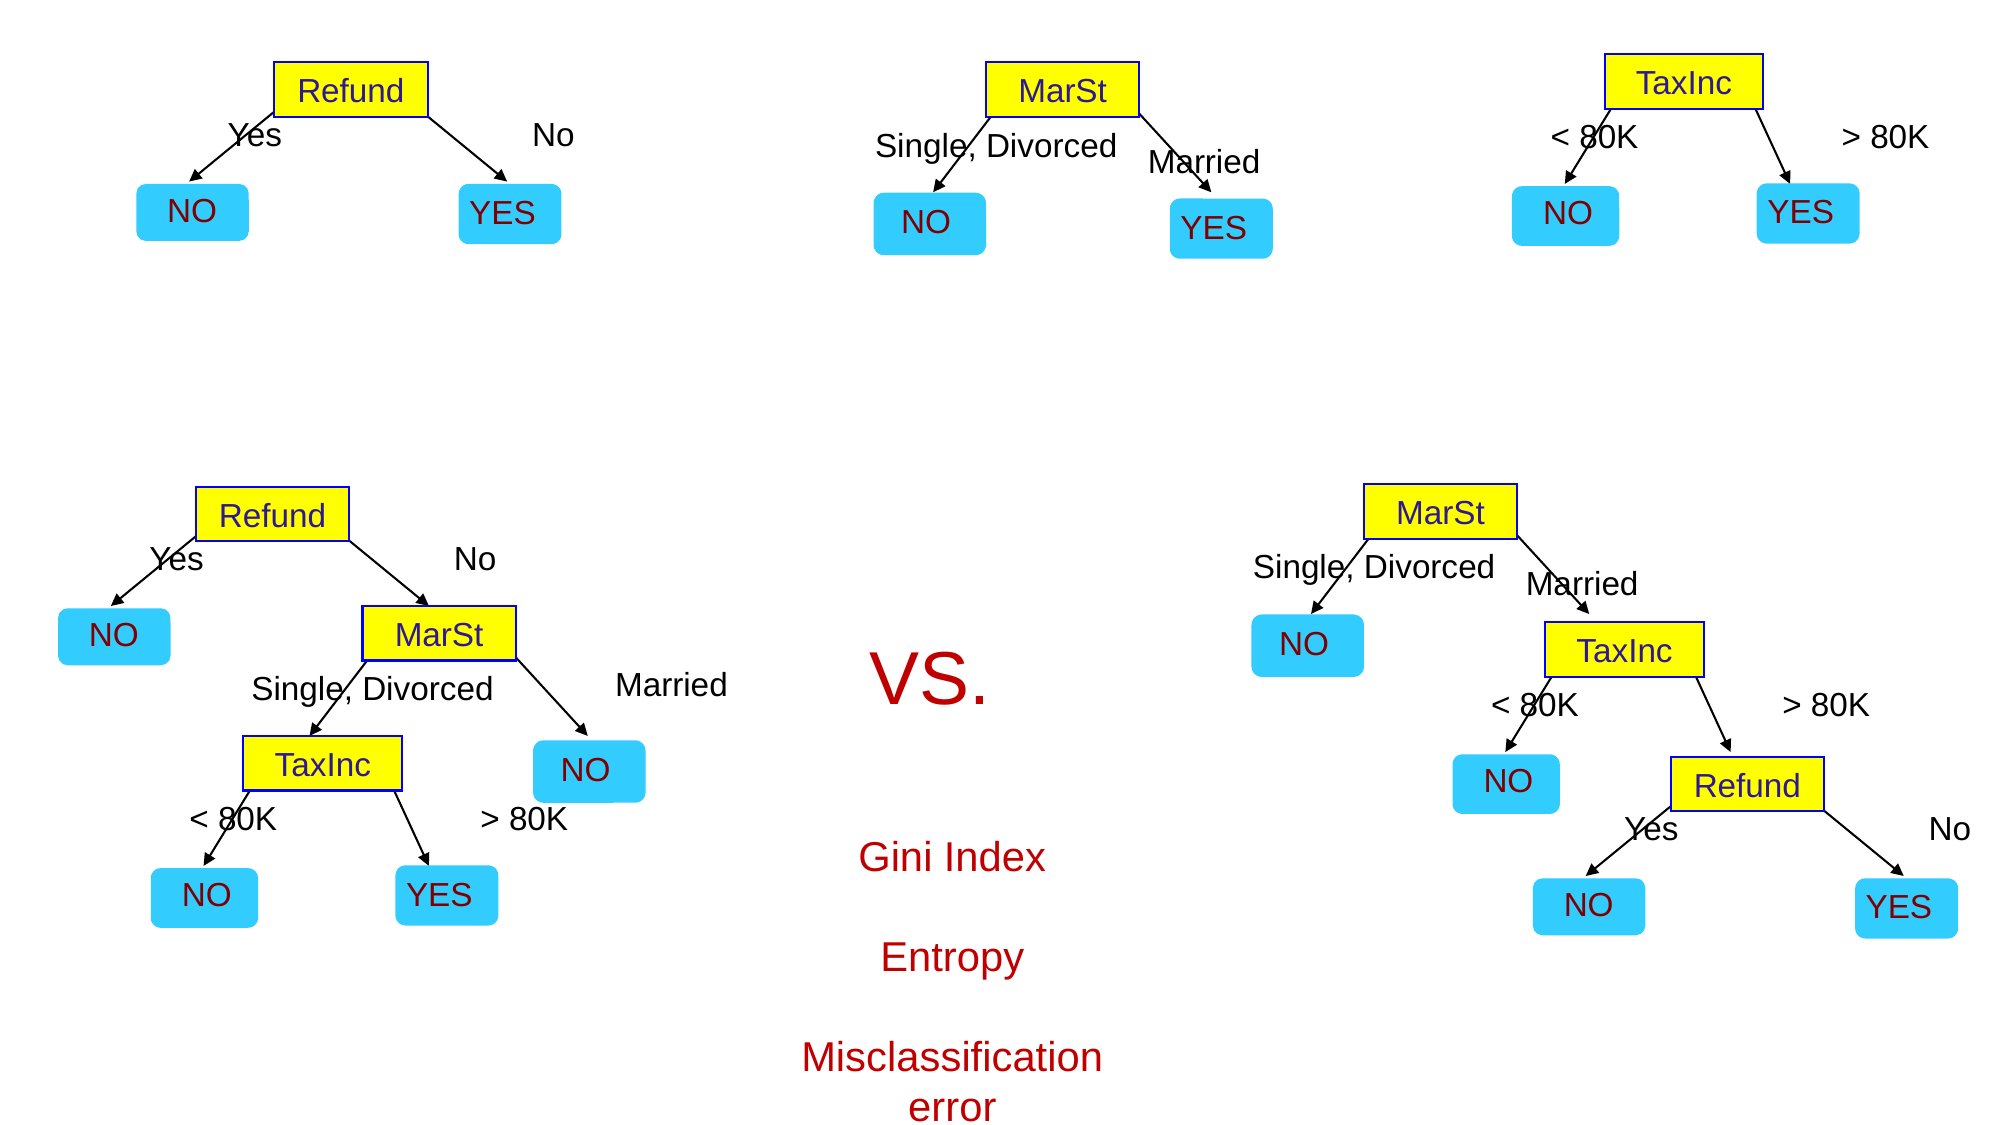

TaxInc
Refund
MarSt

Yes

No

< 80K
> 80K
Single, Divorced
Married
NO
YES

YES

NO

NO
YES

MarSt
Refund

Yes

No
Single, Divorced
Married
NO
MarSt

NO
TaxInc
VS.

Married
Single, Divorced

< 80K
> 80K
TaxInc

NO
NO

Refund

< 80K
> 80K
Yes

No
Gini Index

Entropy

Misclassification error
YES

NO

NO

YES